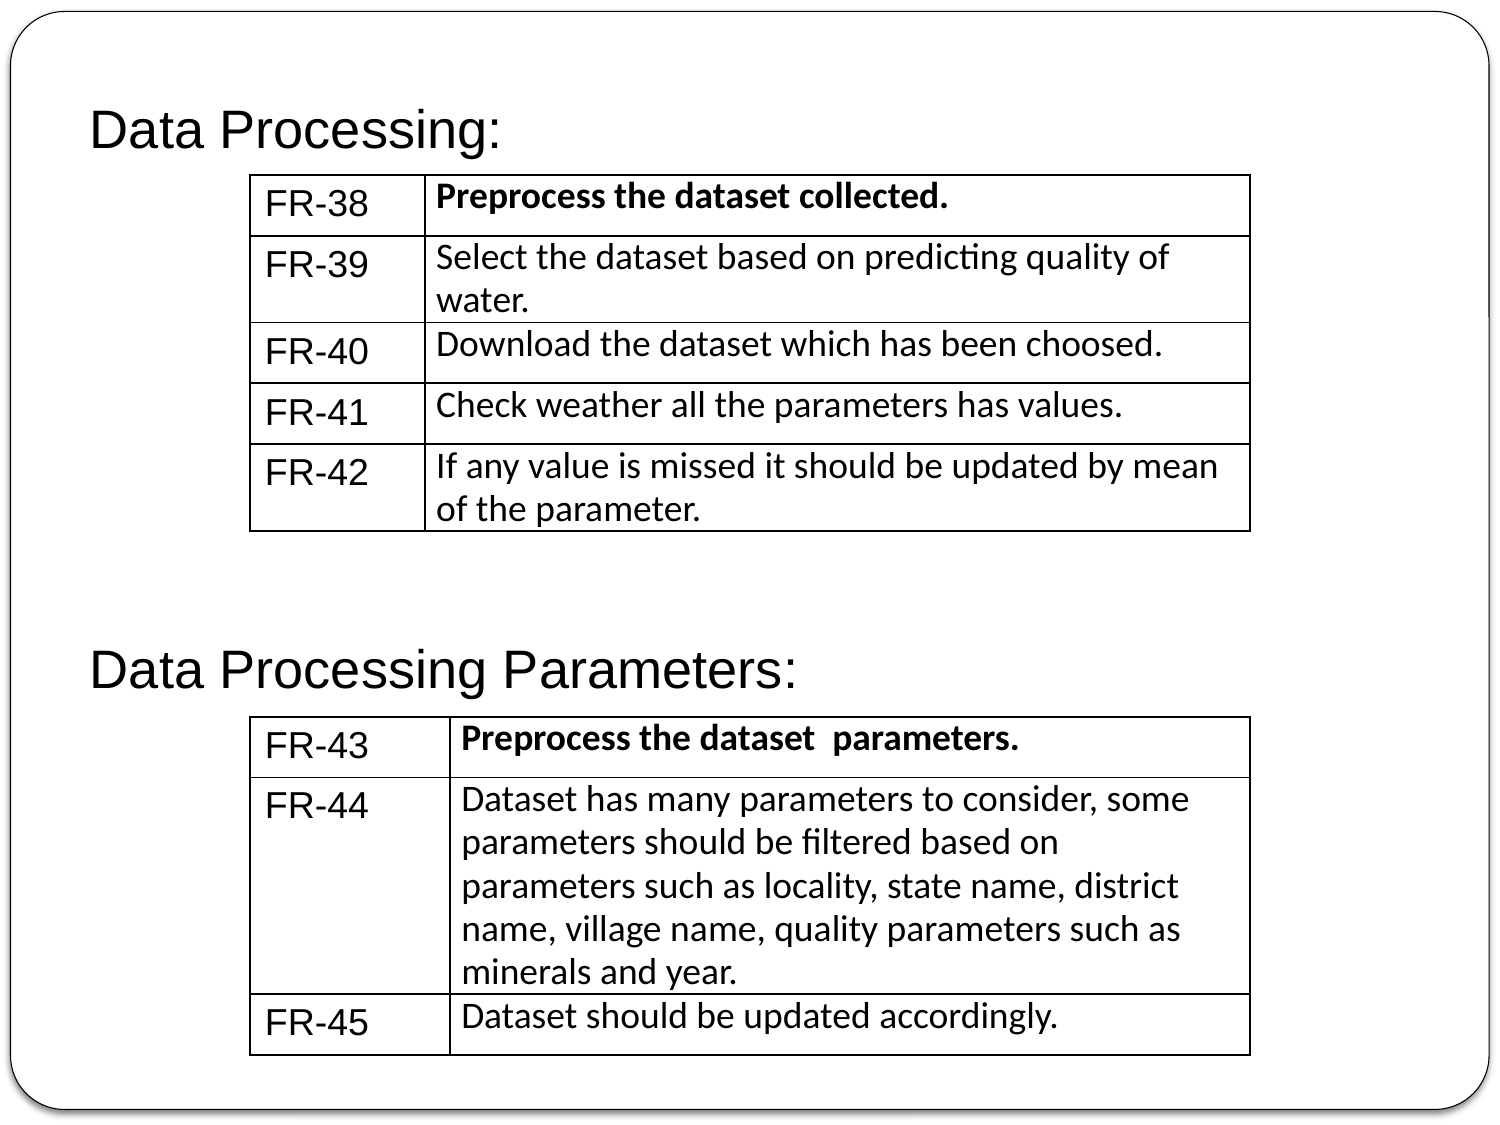

Data Processing:

Data Processing Parameters:
| FR-38 | Preprocess the dataset collected. |
| --- | --- |
| FR-39 | Select the dataset based on predicting quality of water. |
| FR-40 | Download the dataset which has been choosed. |
| FR-41 | Check weather all the parameters has values. |
| FR-42 | If any value is missed it should be updated by mean of the parameter. |
| FR-43 | Preprocess the dataset parameters. |
| --- | --- |
| FR-44 | Dataset has many parameters to consider, some parameters should be filtered based on parameters such as locality, state name, district name, village name, quality parameters such as minerals and year. |
| FR-45 | Dataset should be updated accordingly. |